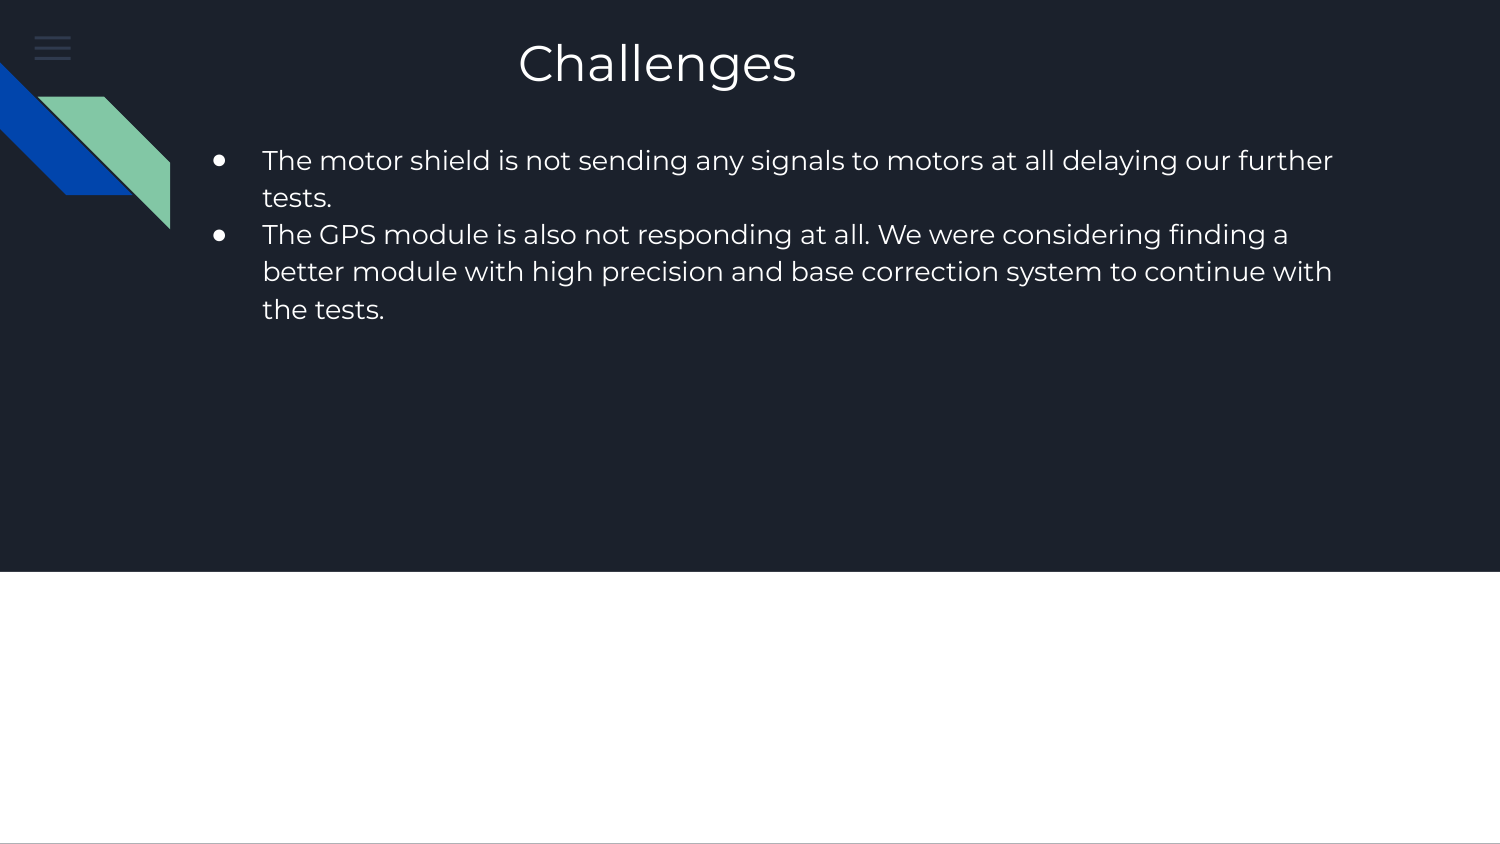

Challenges
# The motor shield is not sending any signals to motors at all delaying our further tests.
The GPS module is also not responding at all. We were considering finding a better module with high precision and base correction system to continue with the tests.